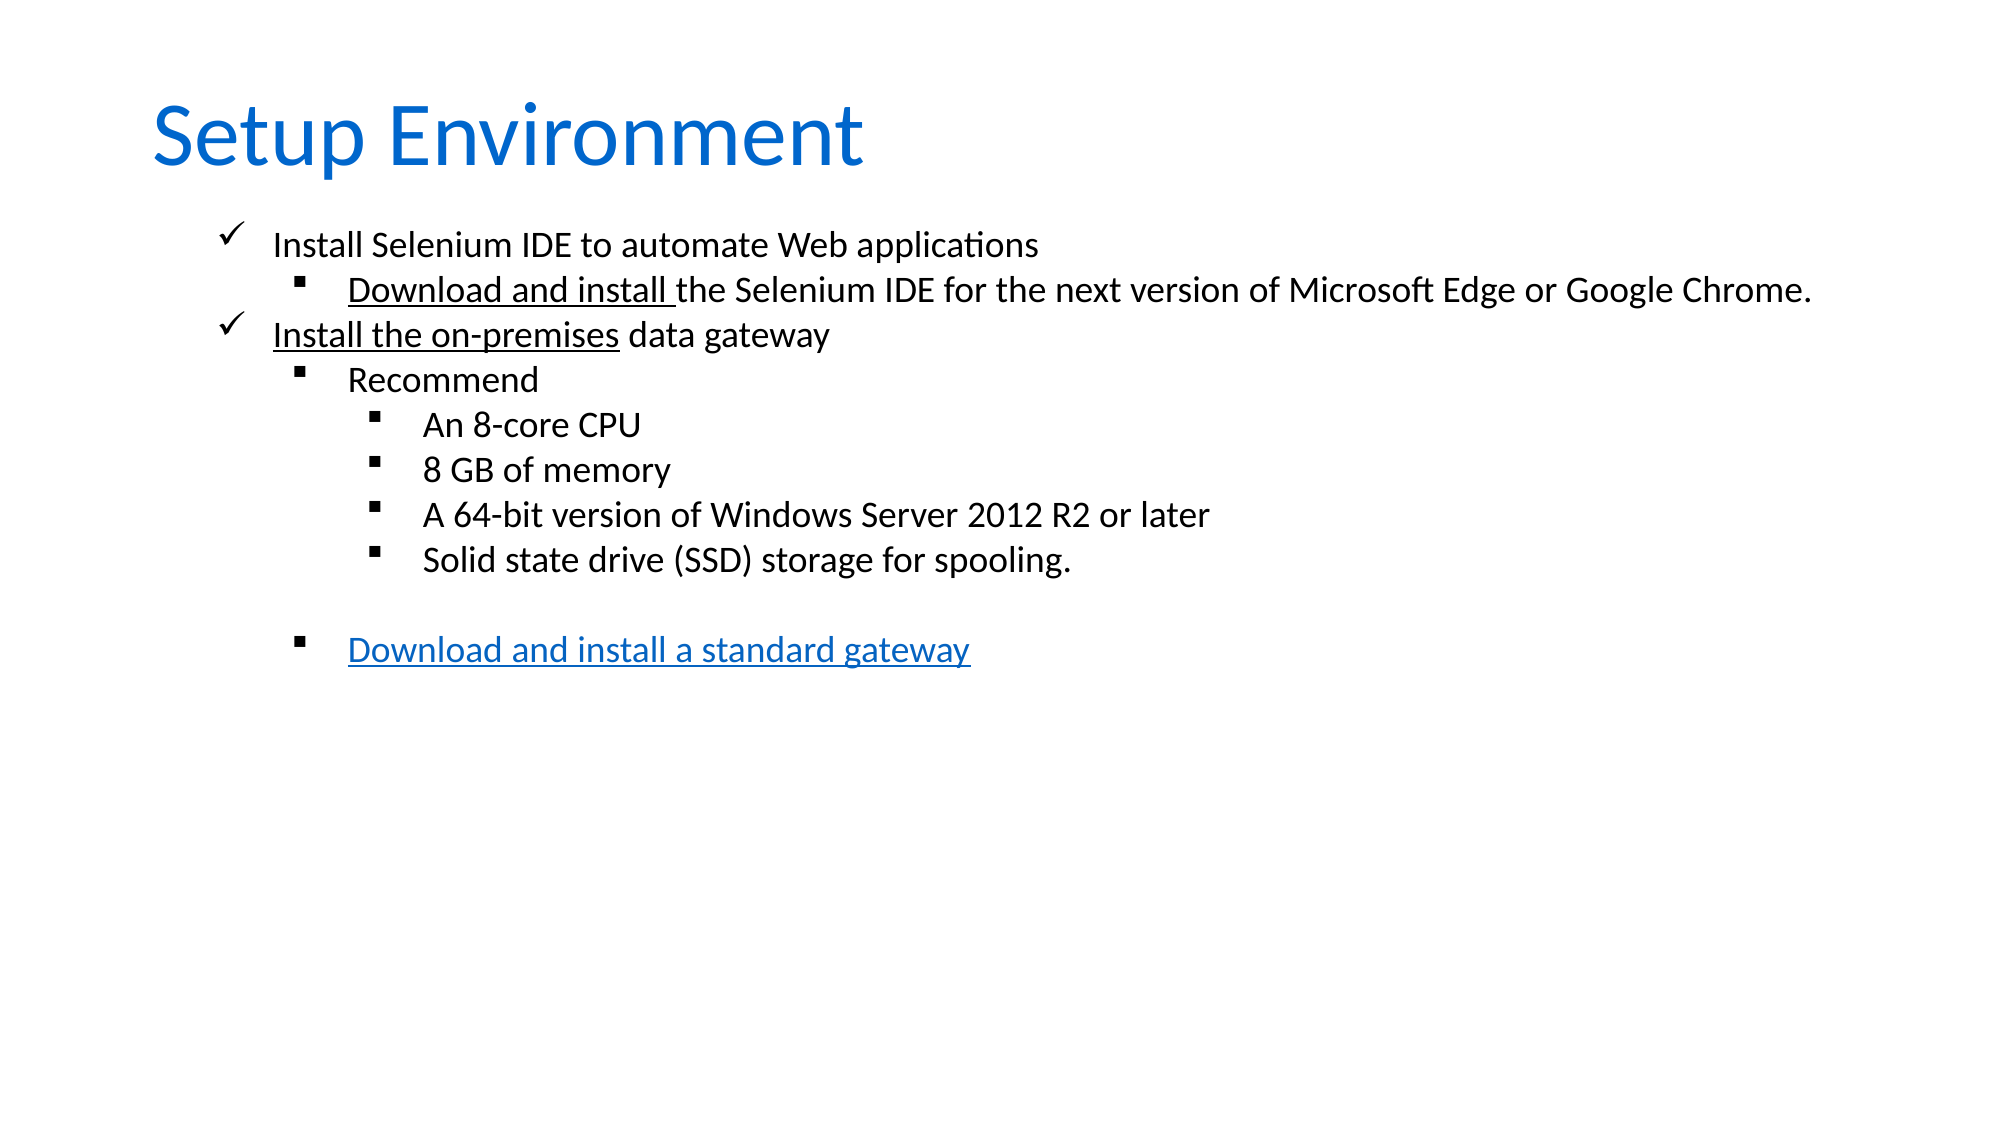

# Setup Environment
Install Selenium IDE to automate Web applications
Download and install the Selenium IDE for the next version of Microsoft Edge or Google Chrome.
Install the on-premises data gateway
Recommend
An 8-core CPU
8 GB of memory
A 64-bit version of Windows Server 2012 R2 or later
Solid state drive (SSD) storage for spooling.

Download and install a standard gateway